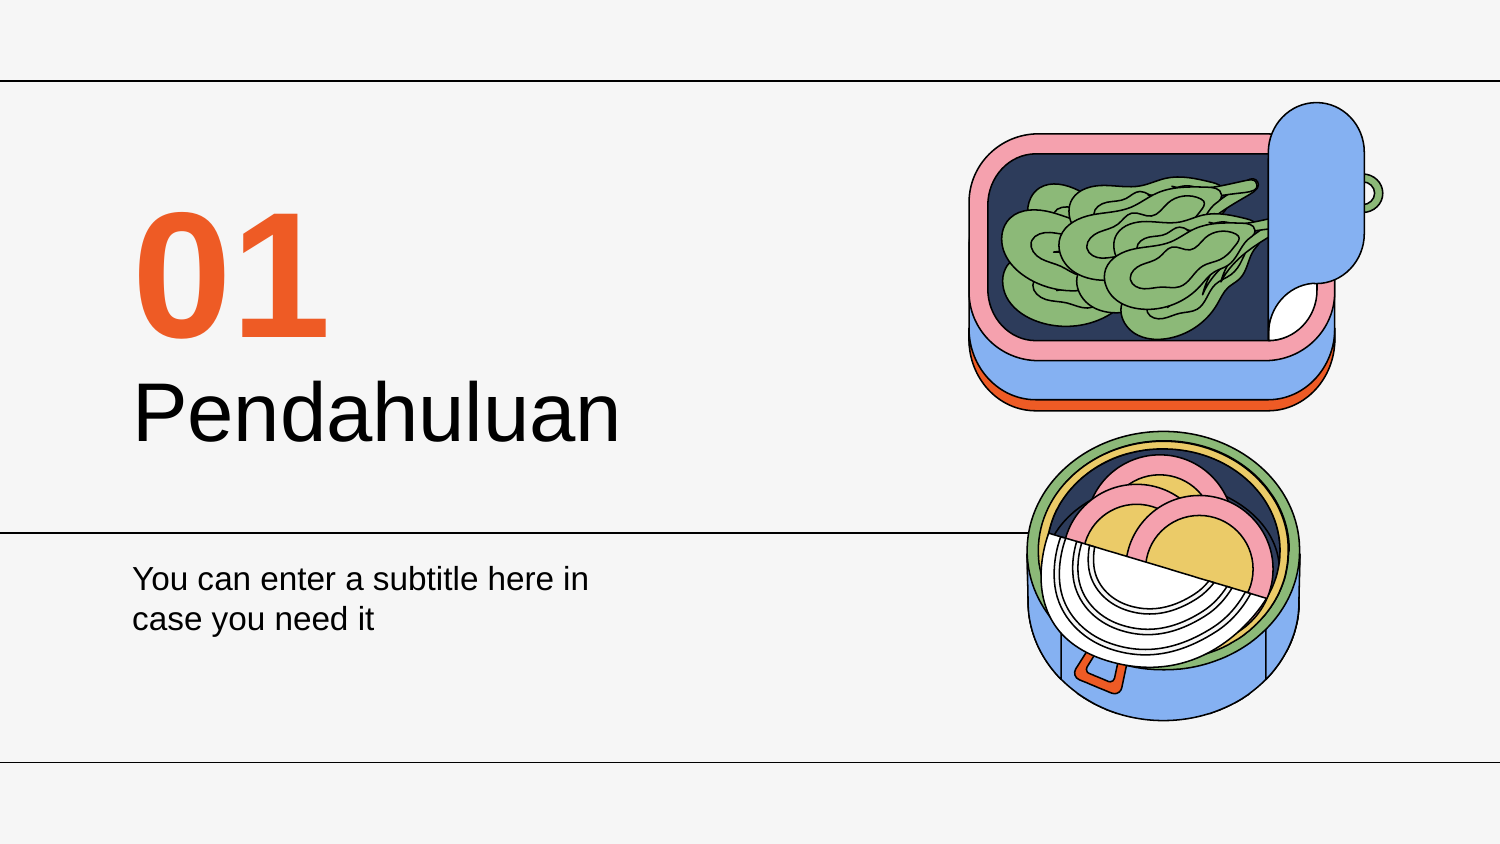

01
# Pendahuluan

You can enter a subtitle here in case you need it